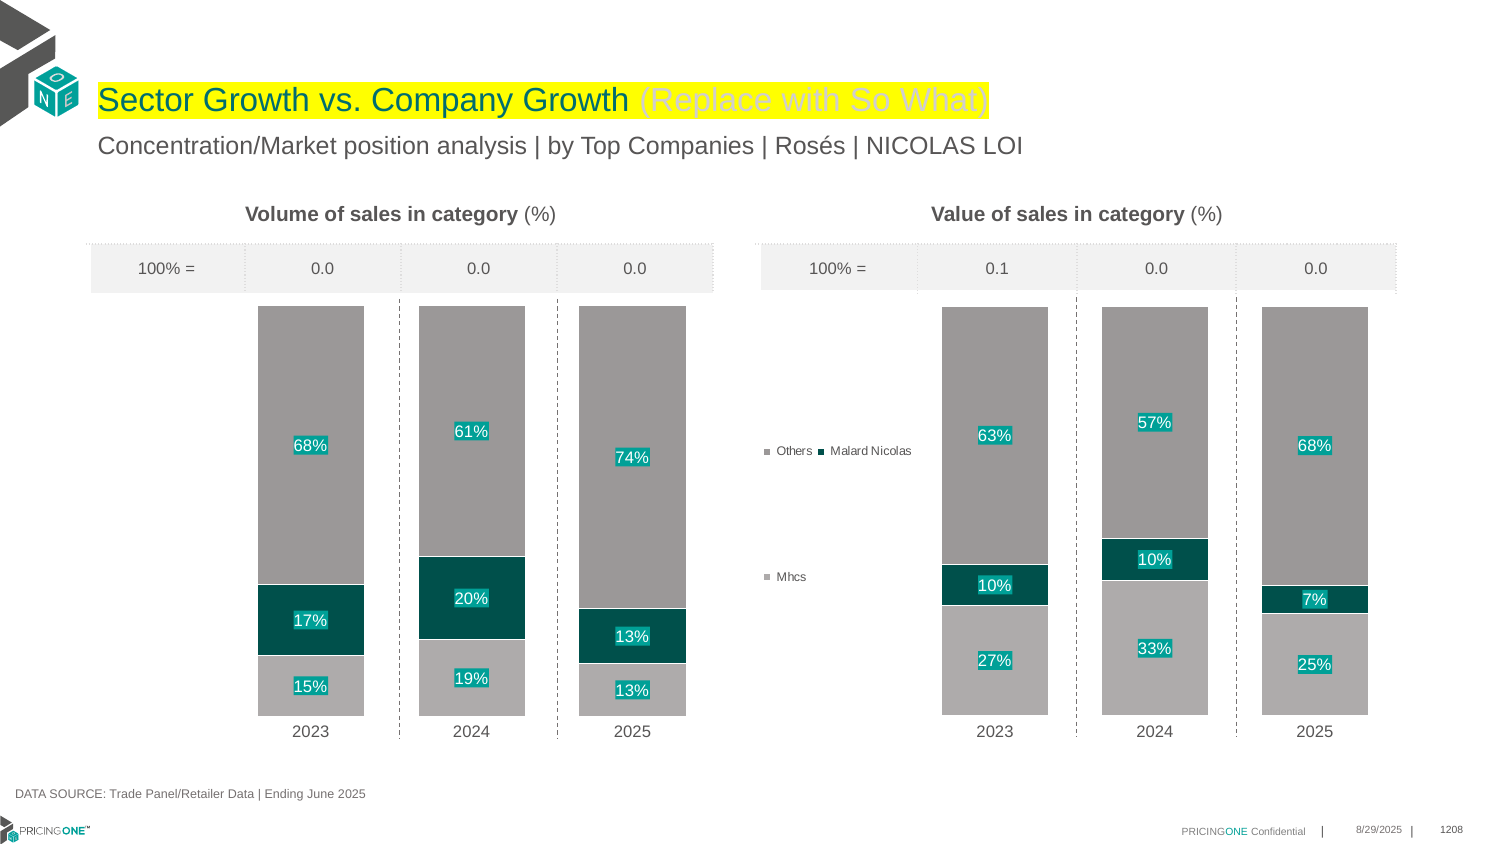

# Sector Growth vs. Company Growth (Replace with So What)
Concentration/Market position analysis | by Top Companies | Rosés | NICOLAS LOI
| Volume of sales in category (%) |  |  |  |
| --- | --- | --- | --- |
| 100% = | 0.0 | 0.0 | 0.0 |
| Value of sales in category (%) |  |  |  |
| --- | --- | --- | --- |
| 100% = | 0.1 | 0.0 | 0.0 |

### Chart

| Category | Mhcs | Malard Nicolas | Others |
|---|---|---|---|
| 2023 | 0.14896214896214896 | 0.17094017094017094 | 0.6800976800976801 |
| 2024 | 0.1872852233676976 | 0.20103092783505155 | 0.6116838487972509 |
| 2025 | 0.12857142857142856 | 0.13333333333333333 | 0.7380952380952381 |

### Chart

| Category | Mhcs | Malard Nicolas | Others |
|---|---|---|---|
| 2023 | 0.2697847462131278 | 0.09945965098768712 | 0.6307556027991851 |
| 2024 | 0.3296446156096134 | 0.10288597474772096 | 0.5674694096426657 |
| 2025 | 0.24953871134401062 | 0.06930400767584323 | 0.681157280980146 |
DATA SOURCE: Trade Panel/Retailer Data | Ending June 2025

8/29/2025
1208